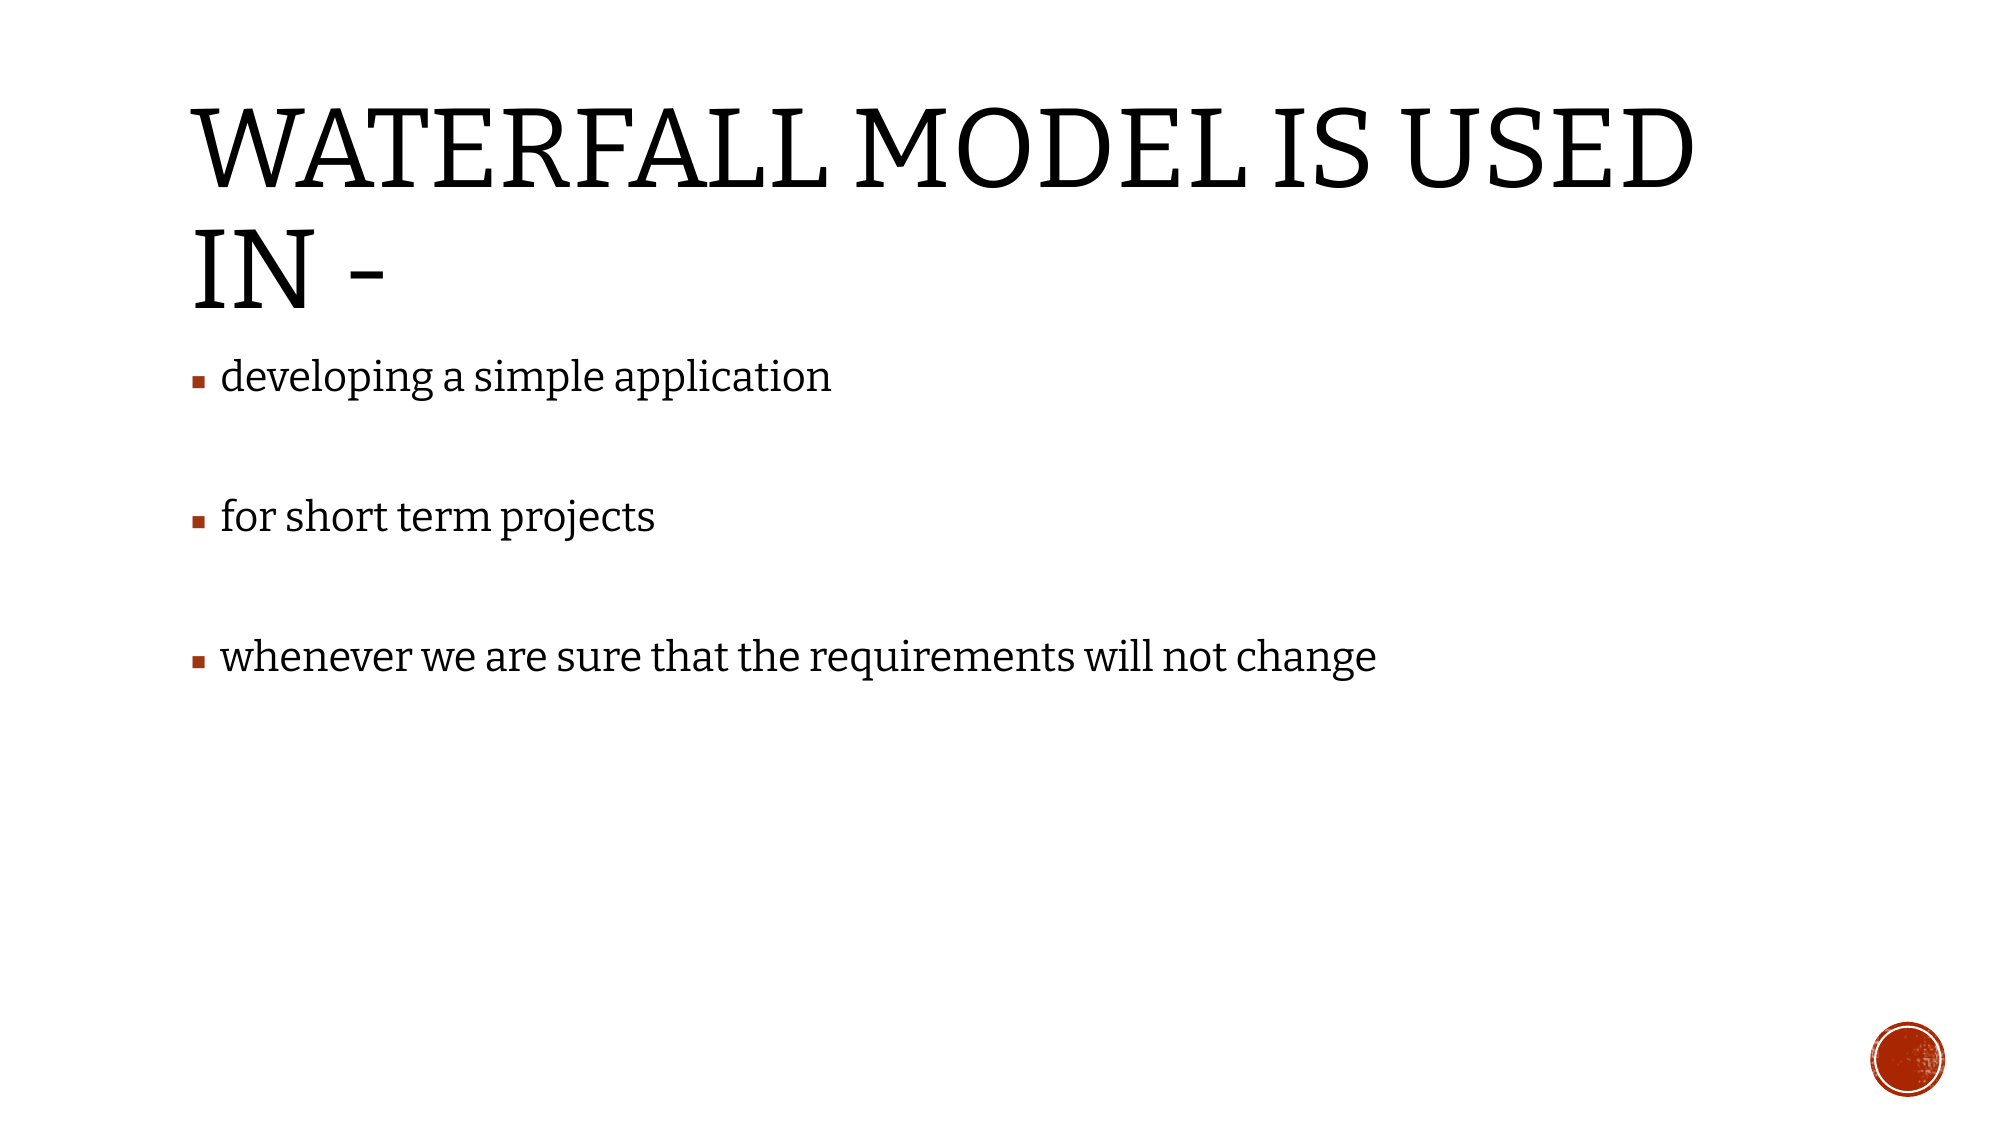

# WATERFALL MODEL IS USED IN -
developing a simple application

for short term projects

whenever we are sure that the requirements will not change